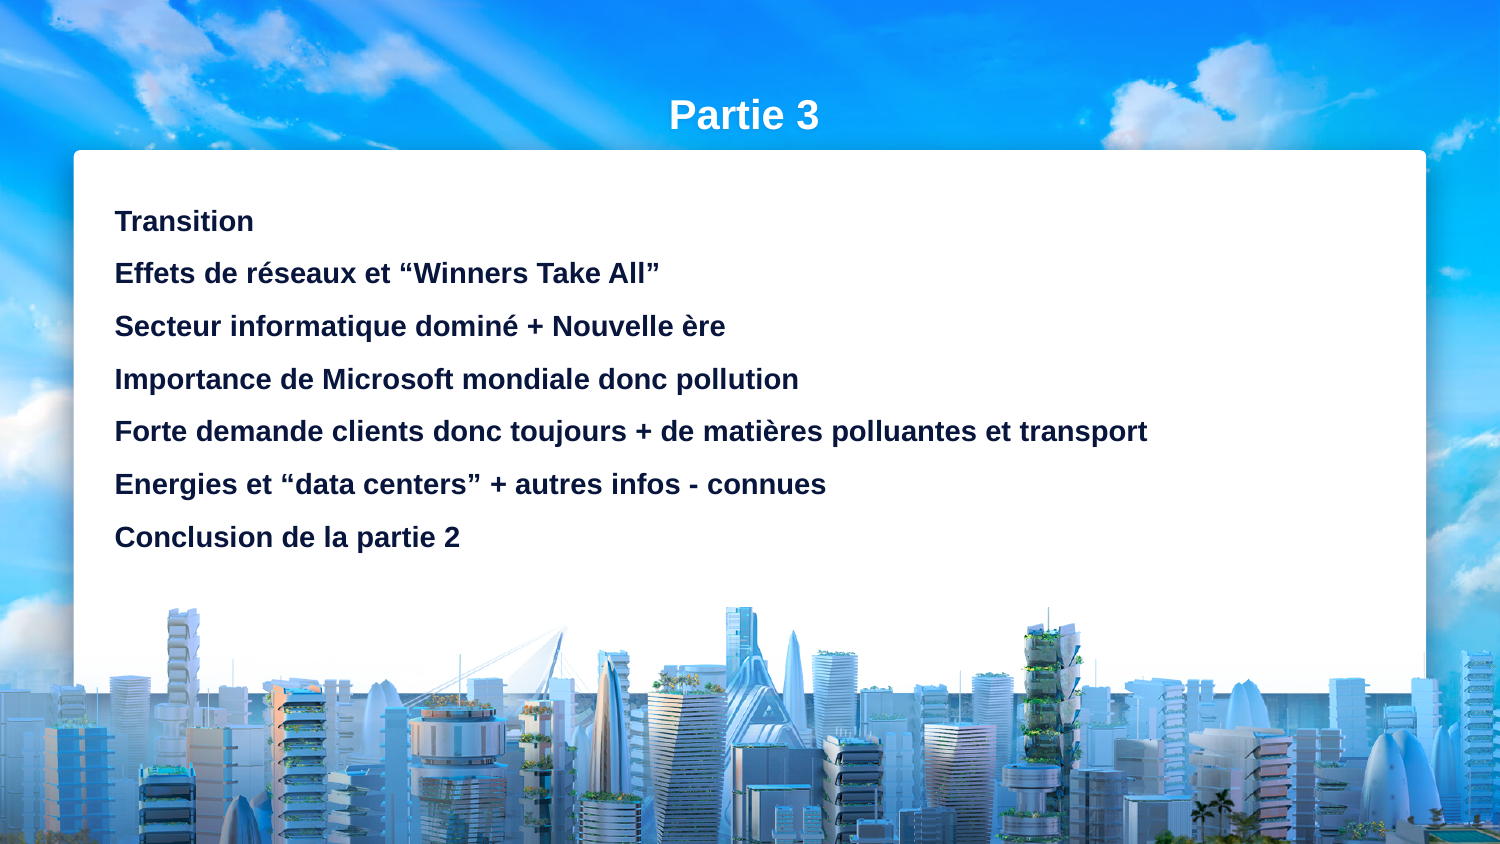

# Partie 3
Transition
Effets de réseaux et “Winners Take All”
Secteur informatique dominé + Nouvelle ère
Importance de Microsoft mondiale donc pollution
Forte demande clients donc toujours + de matières polluantes et transport
Energies et “data centers” + autres infos - connues
Conclusion de la partie 2